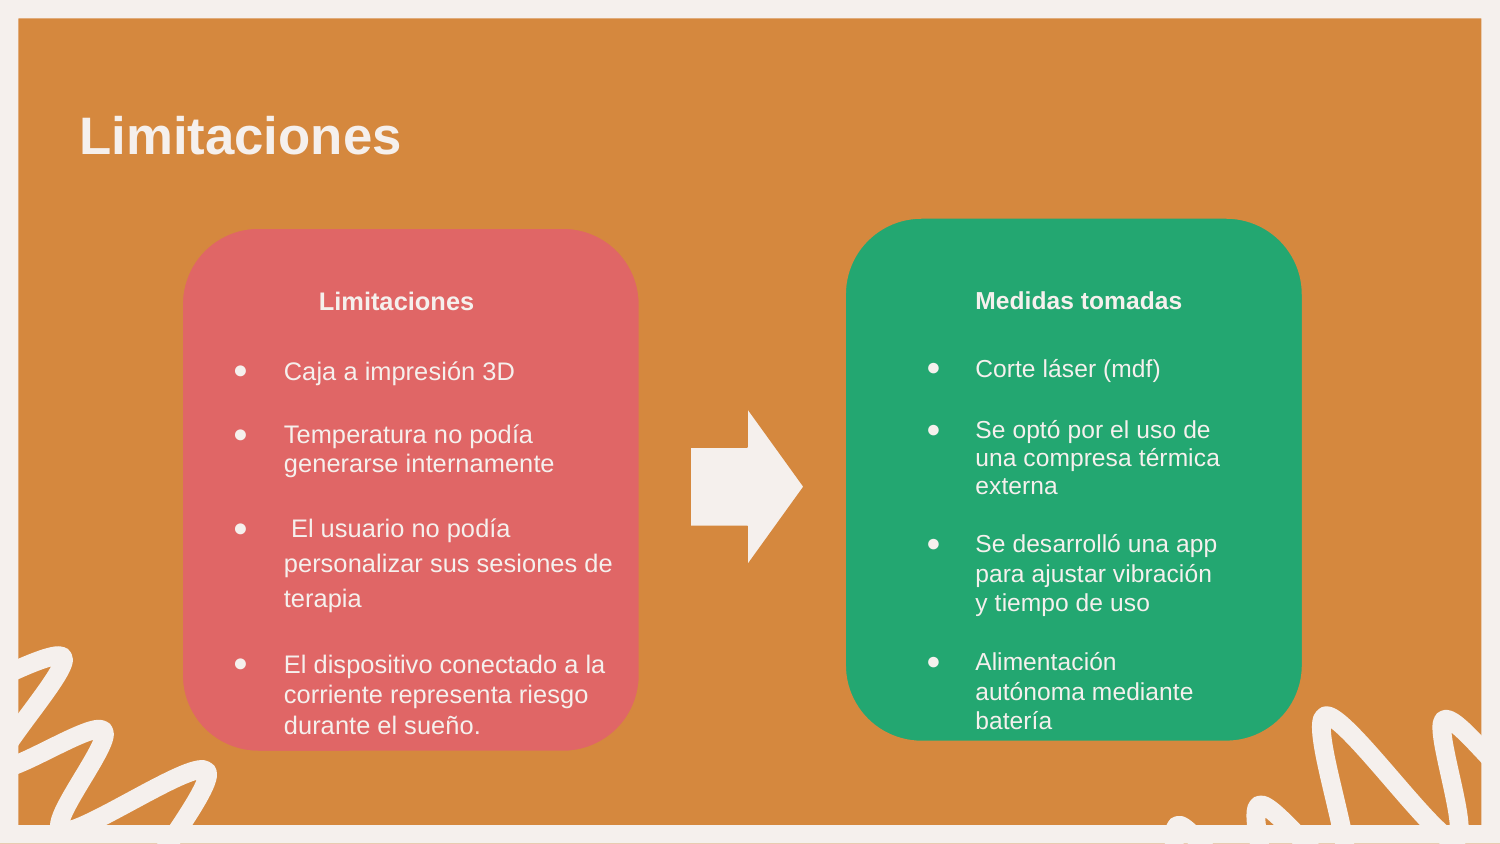

# Limitaciones

Medidas tomadas

Corte láser (mdf)

Se optó por el uso de una compresa térmica externa

Se desarrolló una app para ajustar vibración y tiempo de uso

Alimentación autónoma mediante batería

     Limitaciones

Caja a impresión 3D

Temperatura no podía generarse internamente

 El usuario no podía personalizar sus sesiones de terapia

El dispositivo conectado a la corriente representa riesgo durante el sueño.